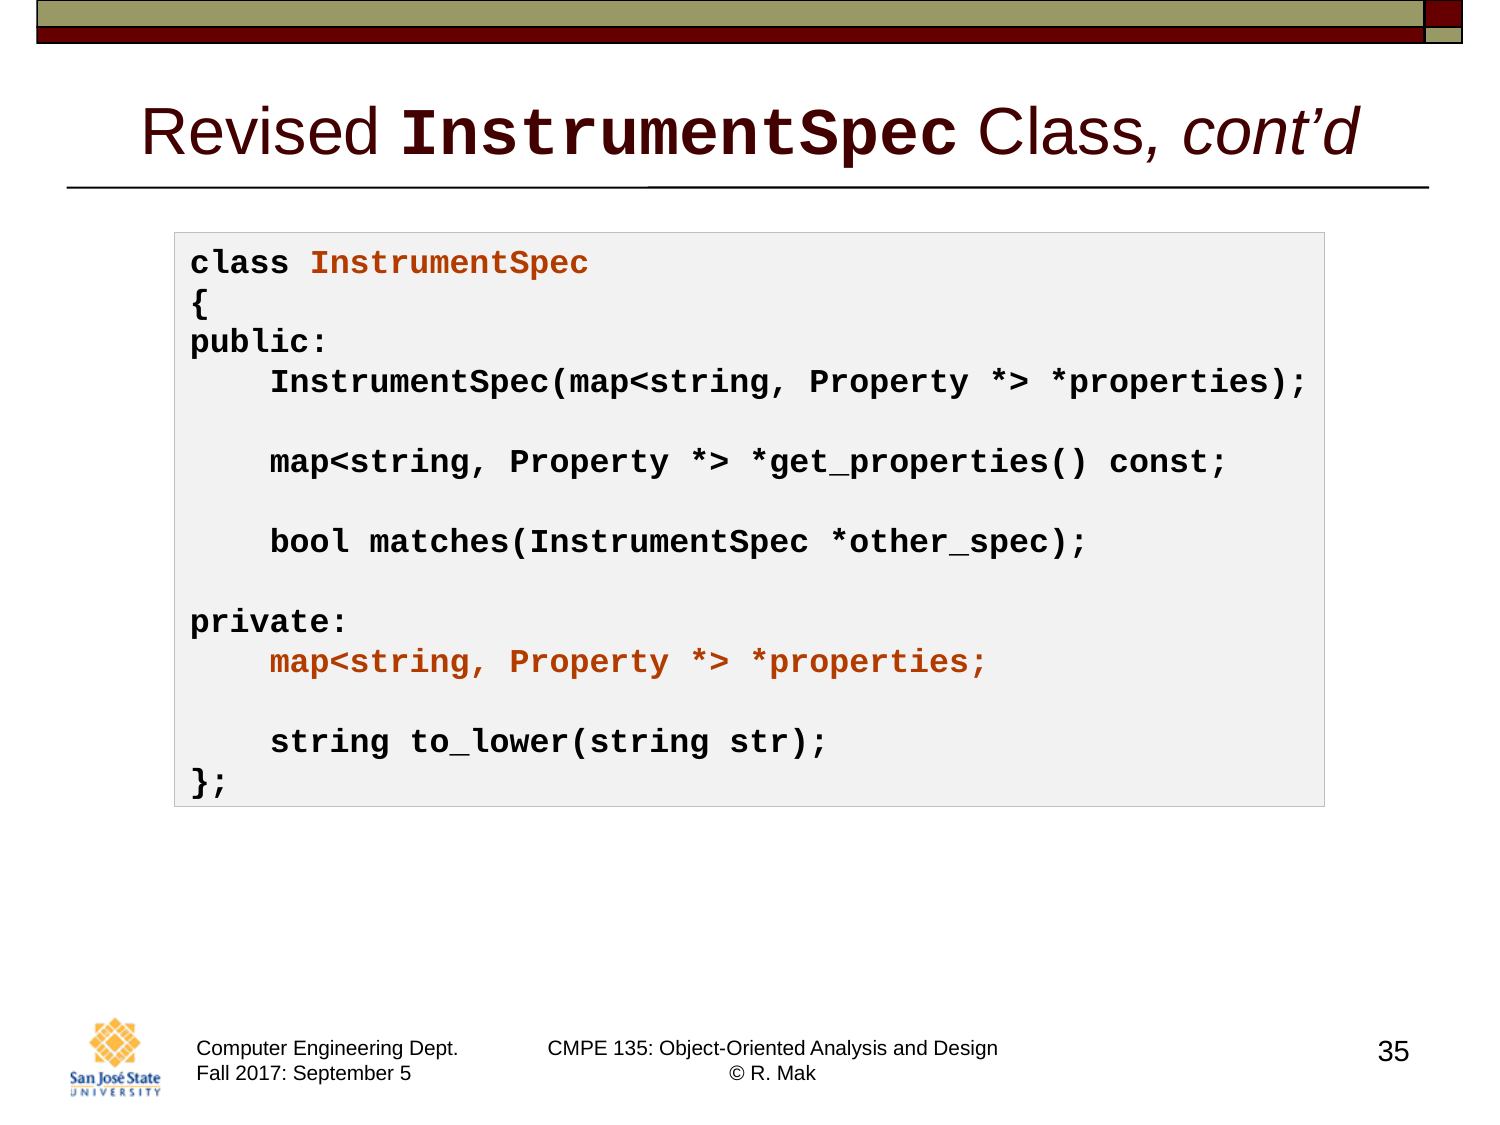

# Revised InstrumentSpec Class, cont’d
class InstrumentSpec
{
public:
    InstrumentSpec(map<string, Property *> *properties);

    map<string, Property *> *get_properties() const;

    bool matches(InstrumentSpec *other_spec);

private:
    map<string, Property *> *properties;
    string to_lower(string str);
};
35